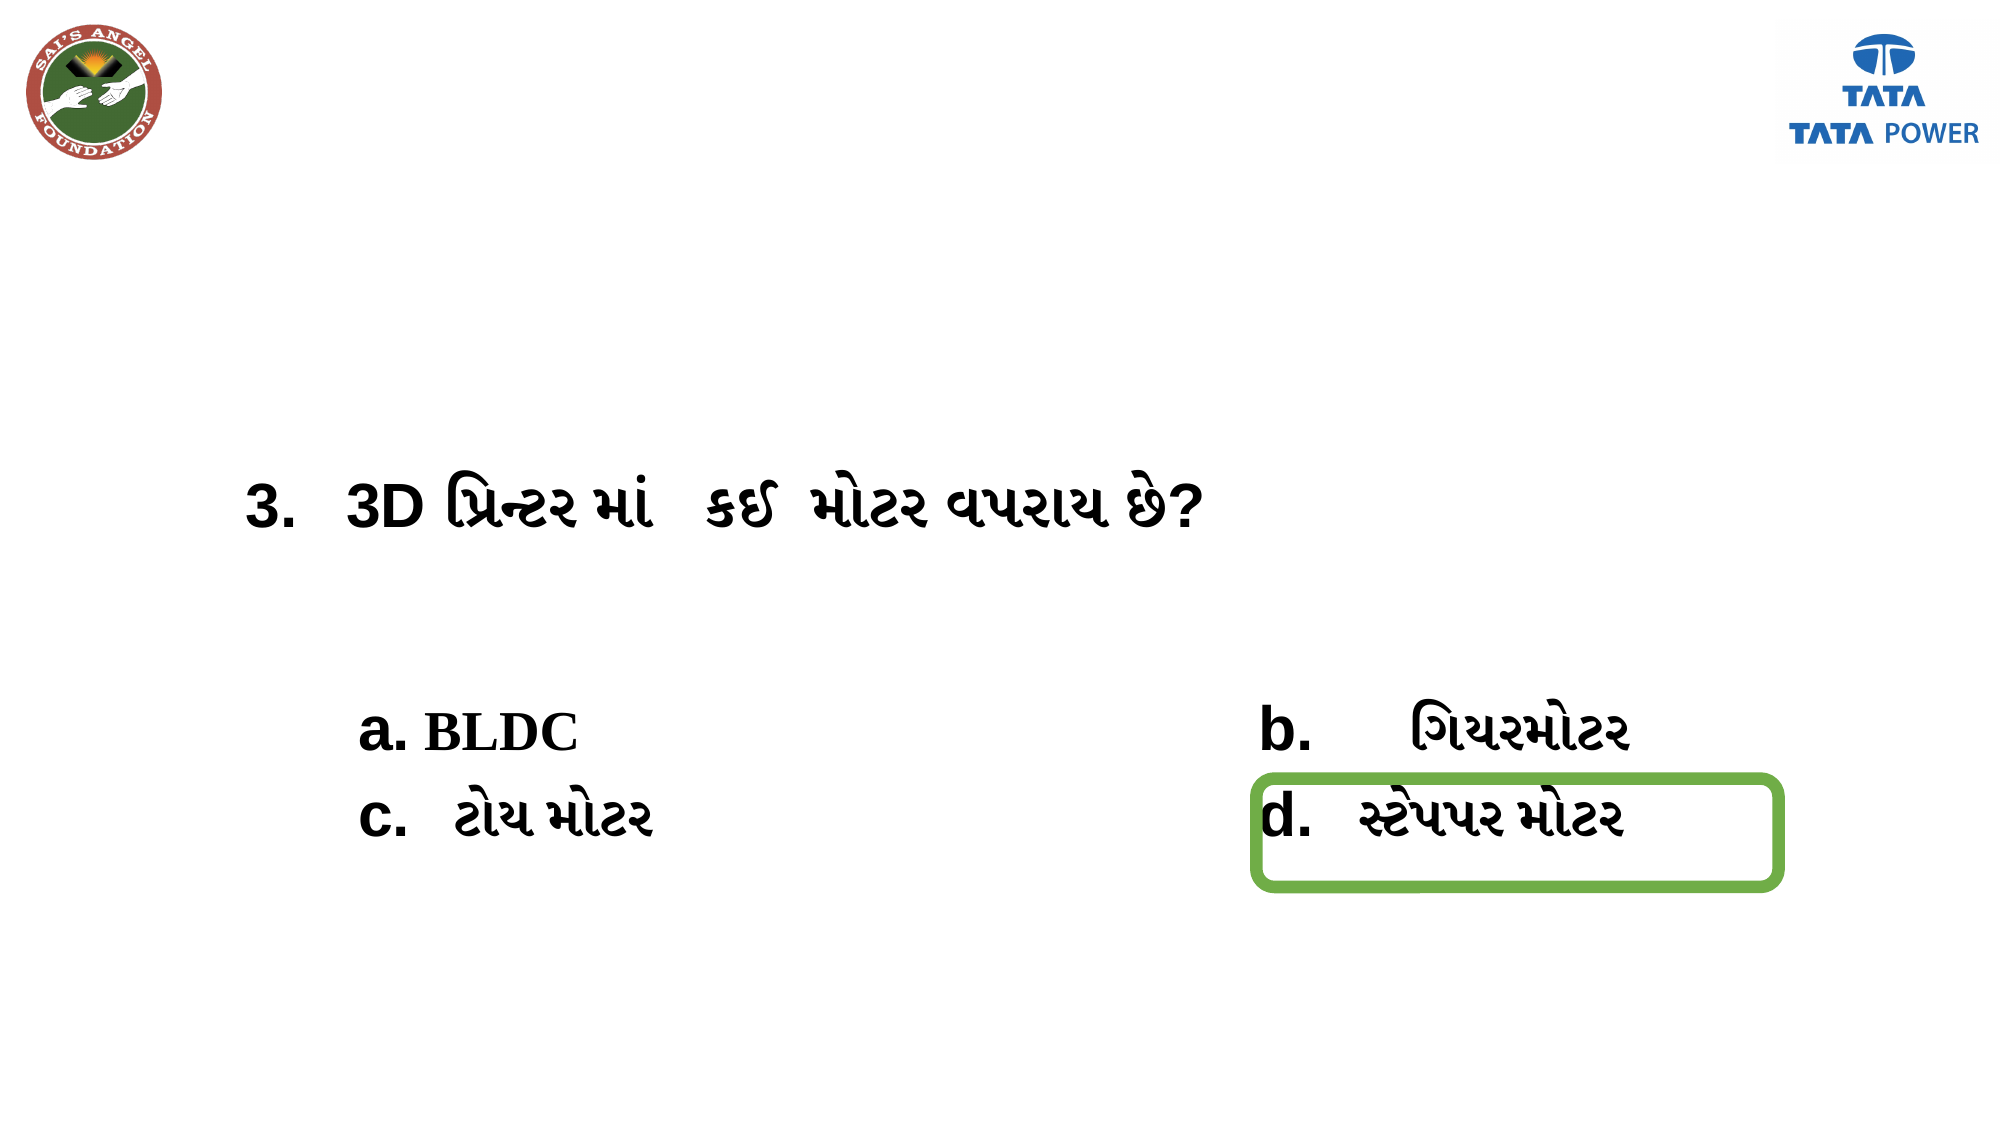

3.   3D પ્રિન્ટર માં   કઈ  મોટર વપરાય છે?

a. BLDC                    			b.	ગિયરમોટર
c.   ટોય મોટર       				d.   સ્ટેપપર મોટર